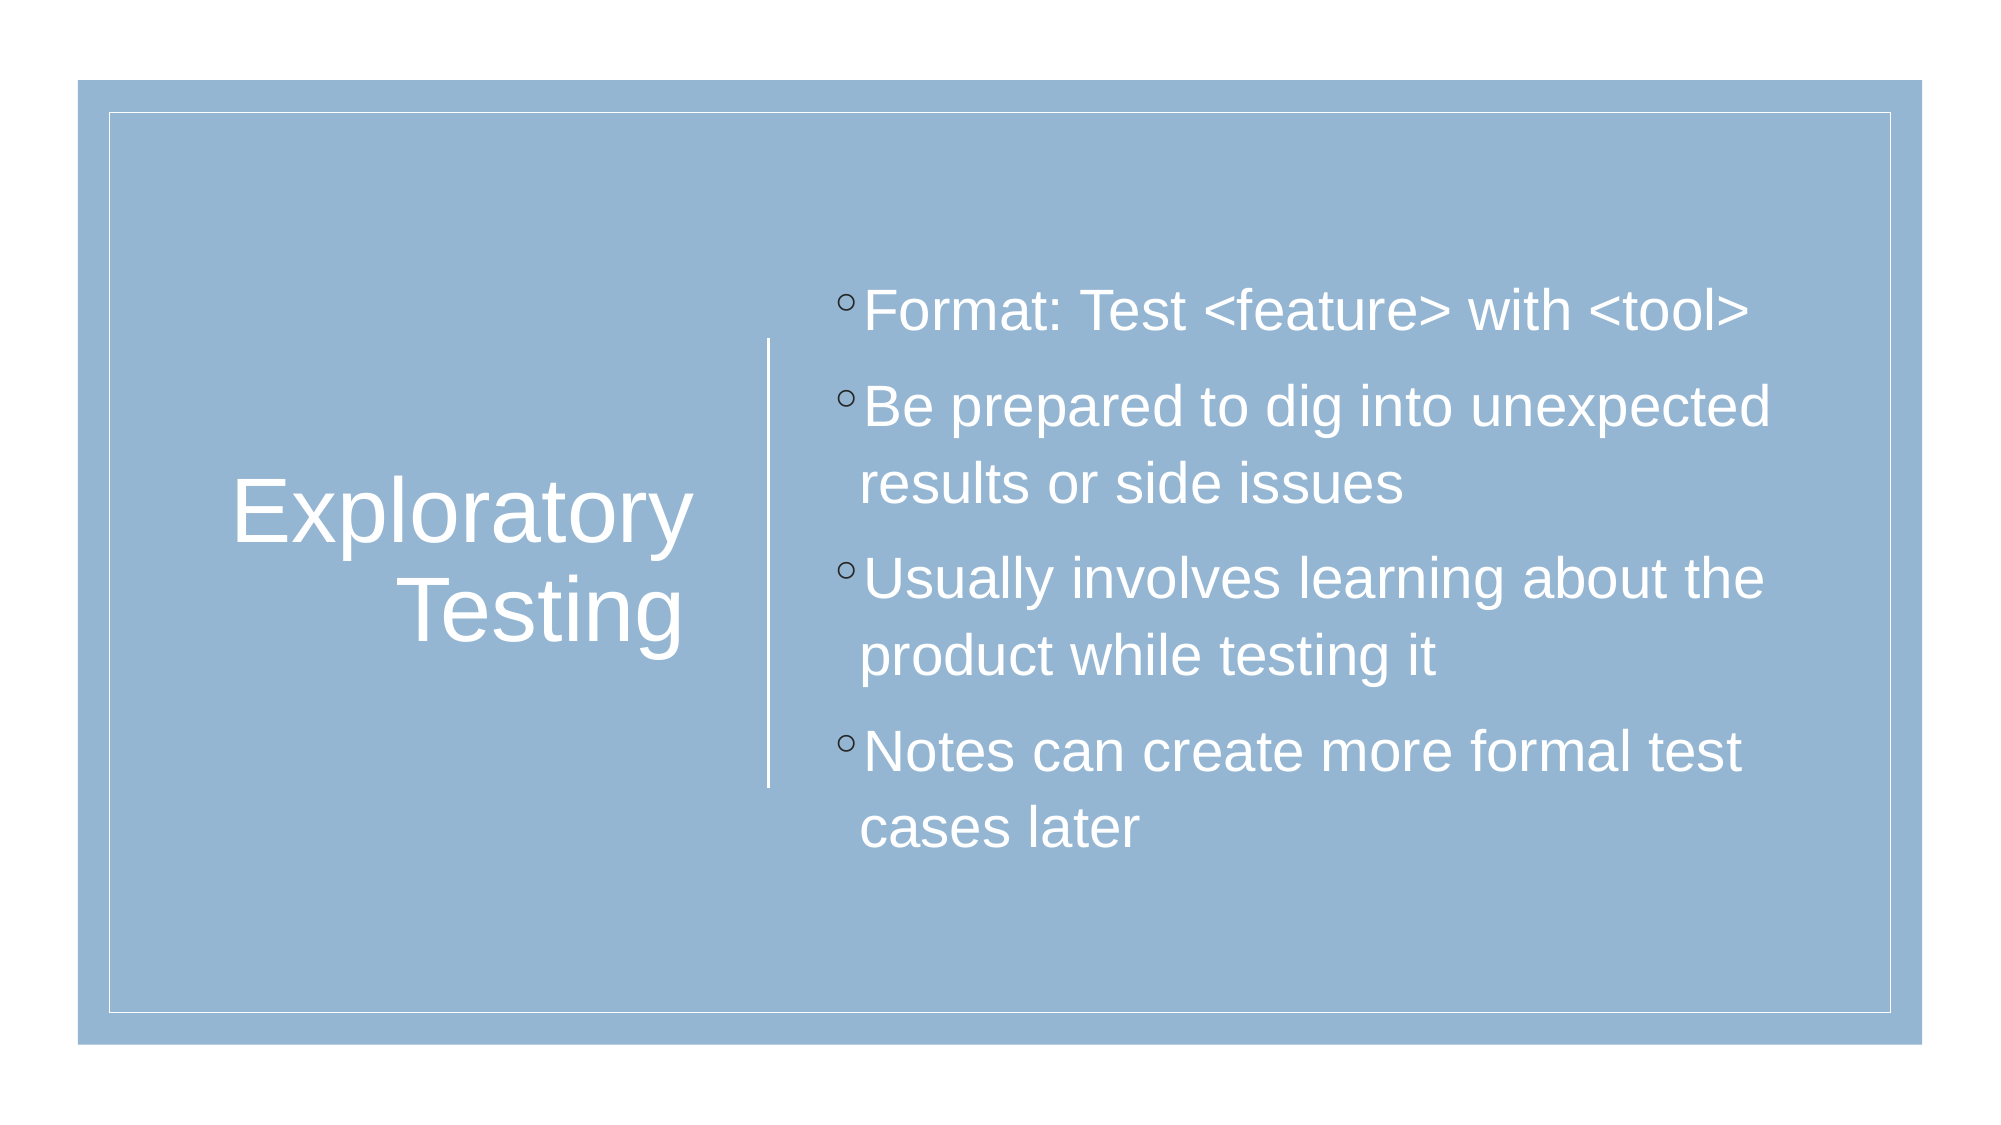

# Exploratory Testing
Format: Test <feature> with <tool>
Be prepared to dig into unexpected results or side issues
Usually involves learning about the product while testing it
Notes can create more formal test cases later